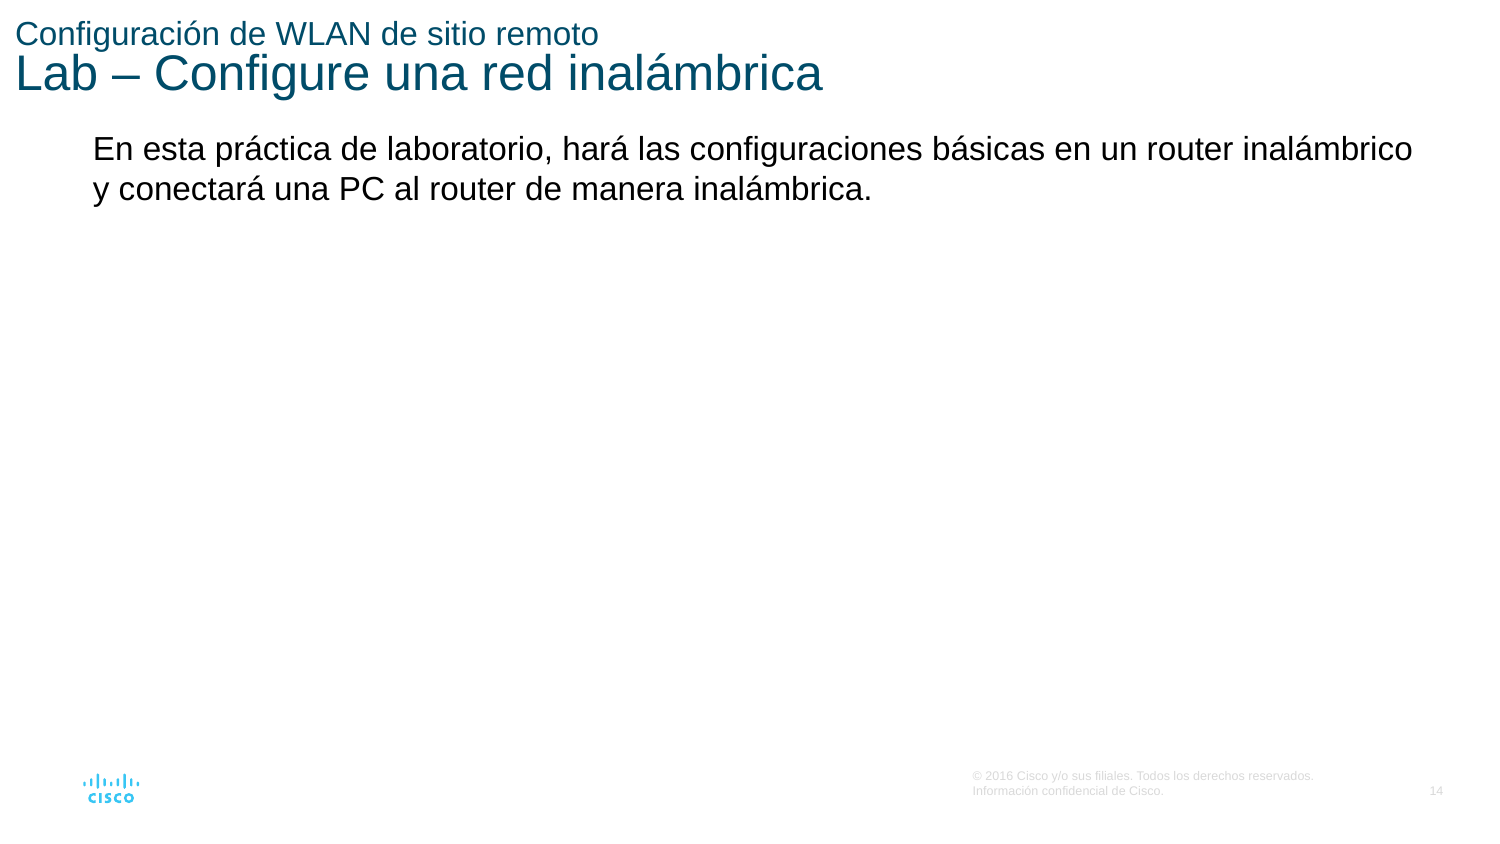

# Configuración de WLAN de sitio remoto Lab – Configure una red inalámbrica
En esta práctica de laboratorio, hará las configuraciones básicas en un router inalámbrico y conectará una PC al router de manera inalámbrica.